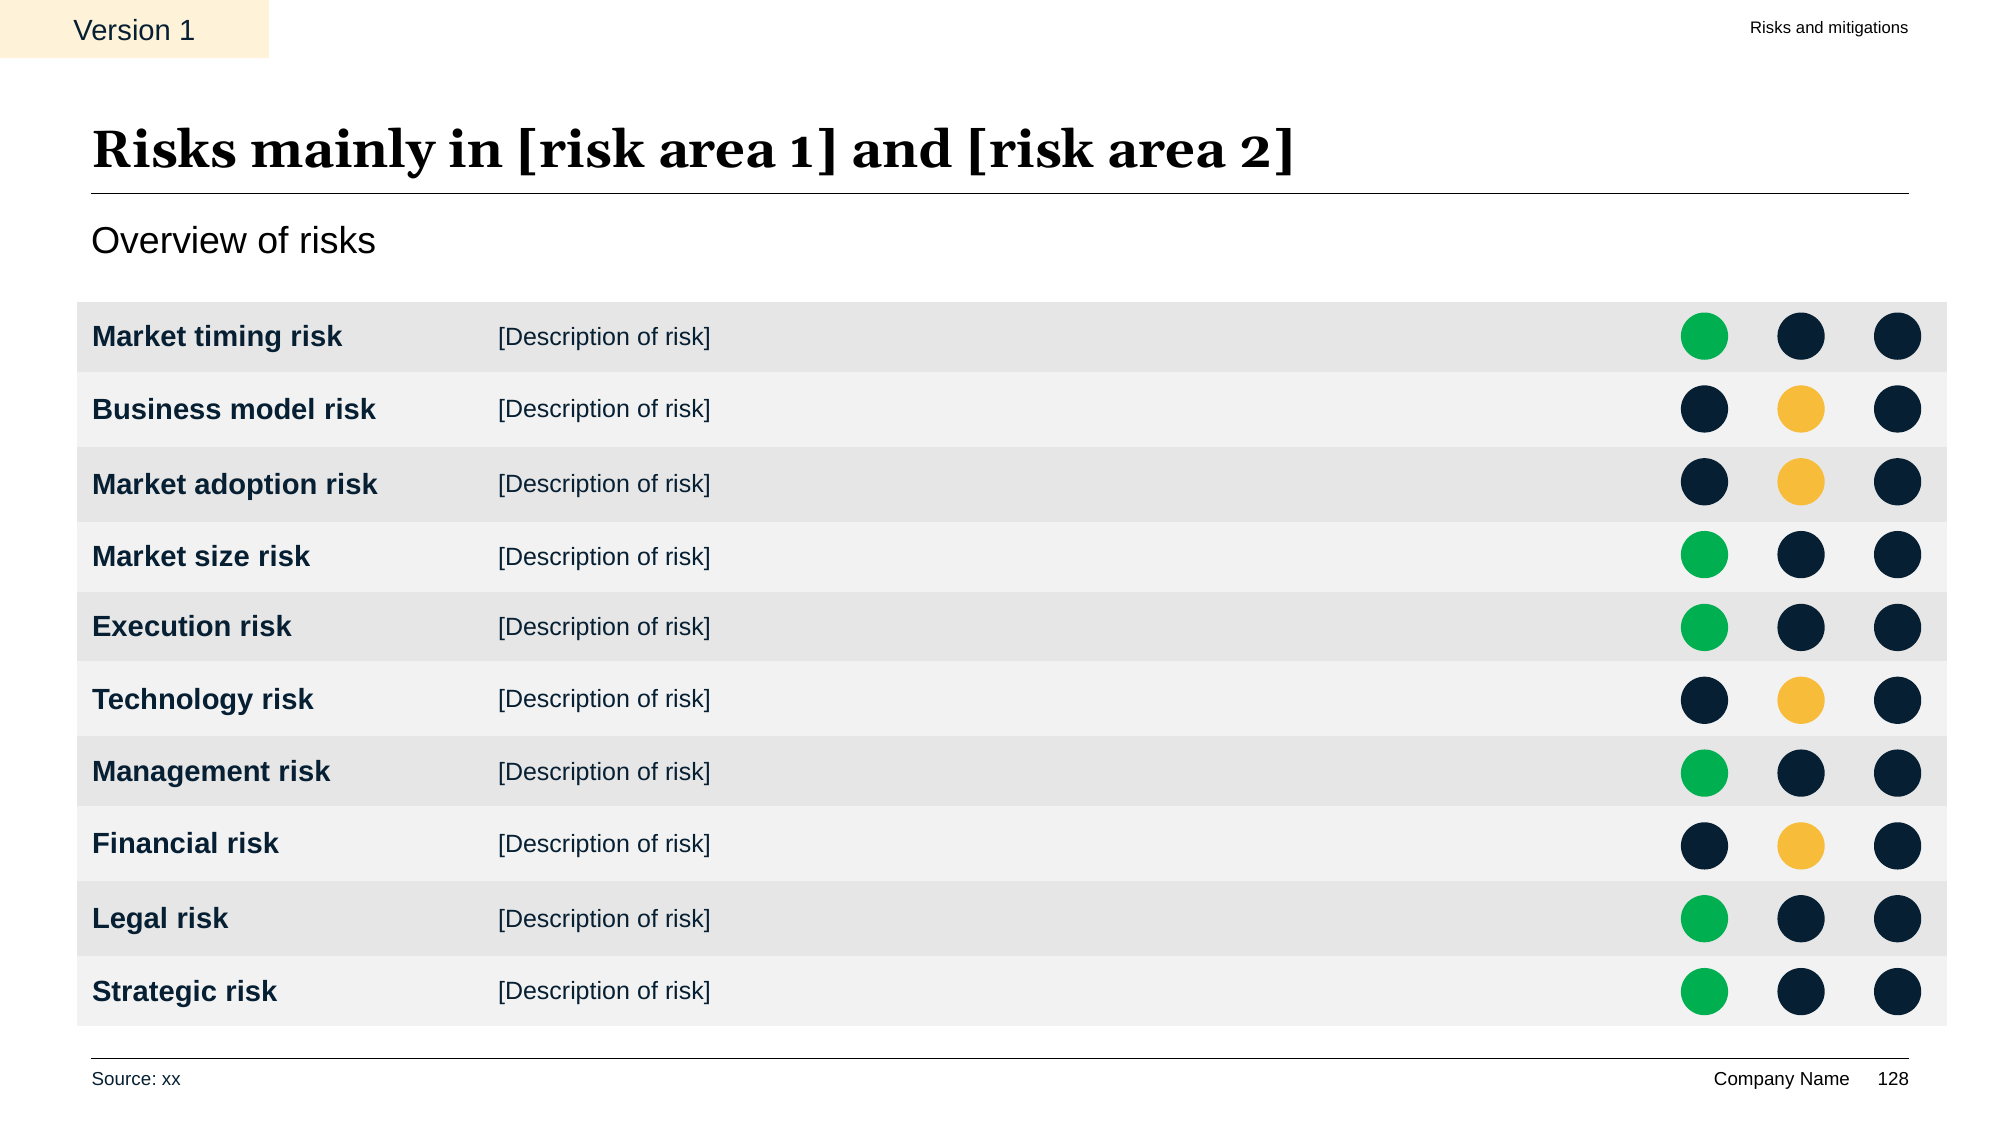

Version 1
Risks and mitigations
# Risks mainly in [risk area 1] and [risk area 2]
Overview of risks
| Market timing risk | [Description of risk] |  |
| --- | --- | --- |
| Business model risk | [Description of risk] |  |
| Market adoption risk | [Description of risk] |  |
| Market size risk | [Description of risk] |  |
| Execution risk | [Description of risk] |  |
| Technology risk | [Description of risk] |  |
| Management risk | [Description of risk] |  |
| Financial risk | [Description of risk] |  |
| Legal risk | [Description of risk] |  |
| Strategic risk | [Description of risk] |  |

Source: xx